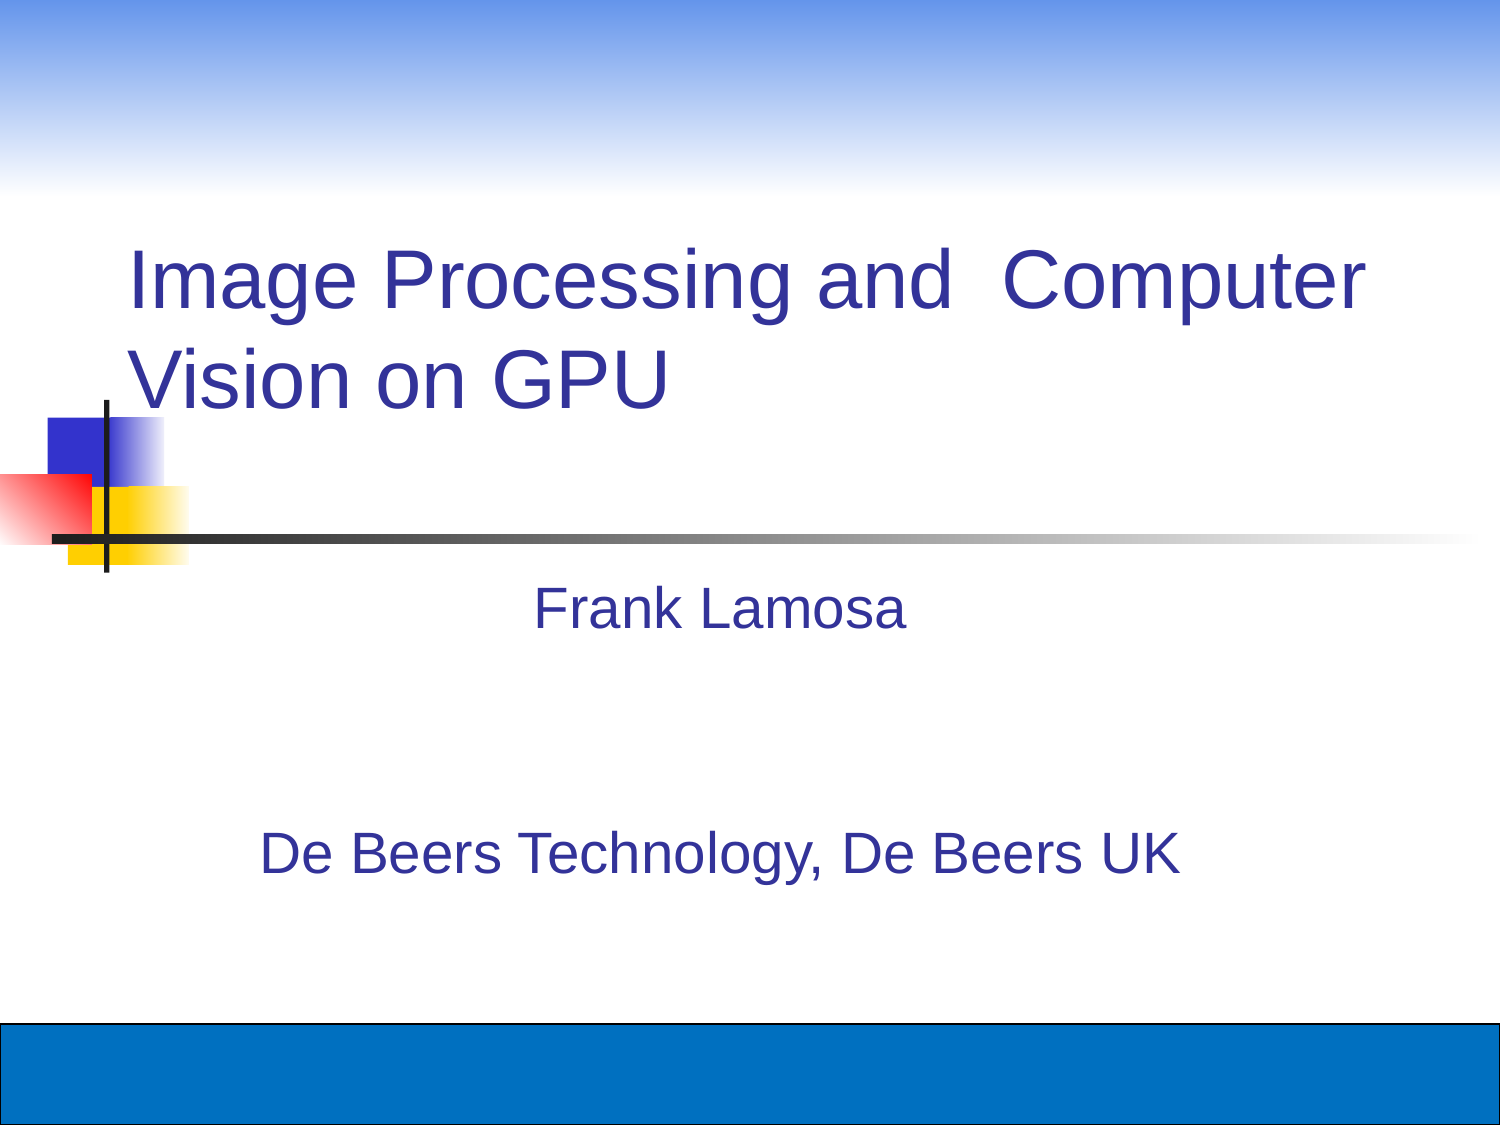

# Image Processing and  Computer Vision on GPU
Frank Lamosa

De Beers Technology, De Beers UK